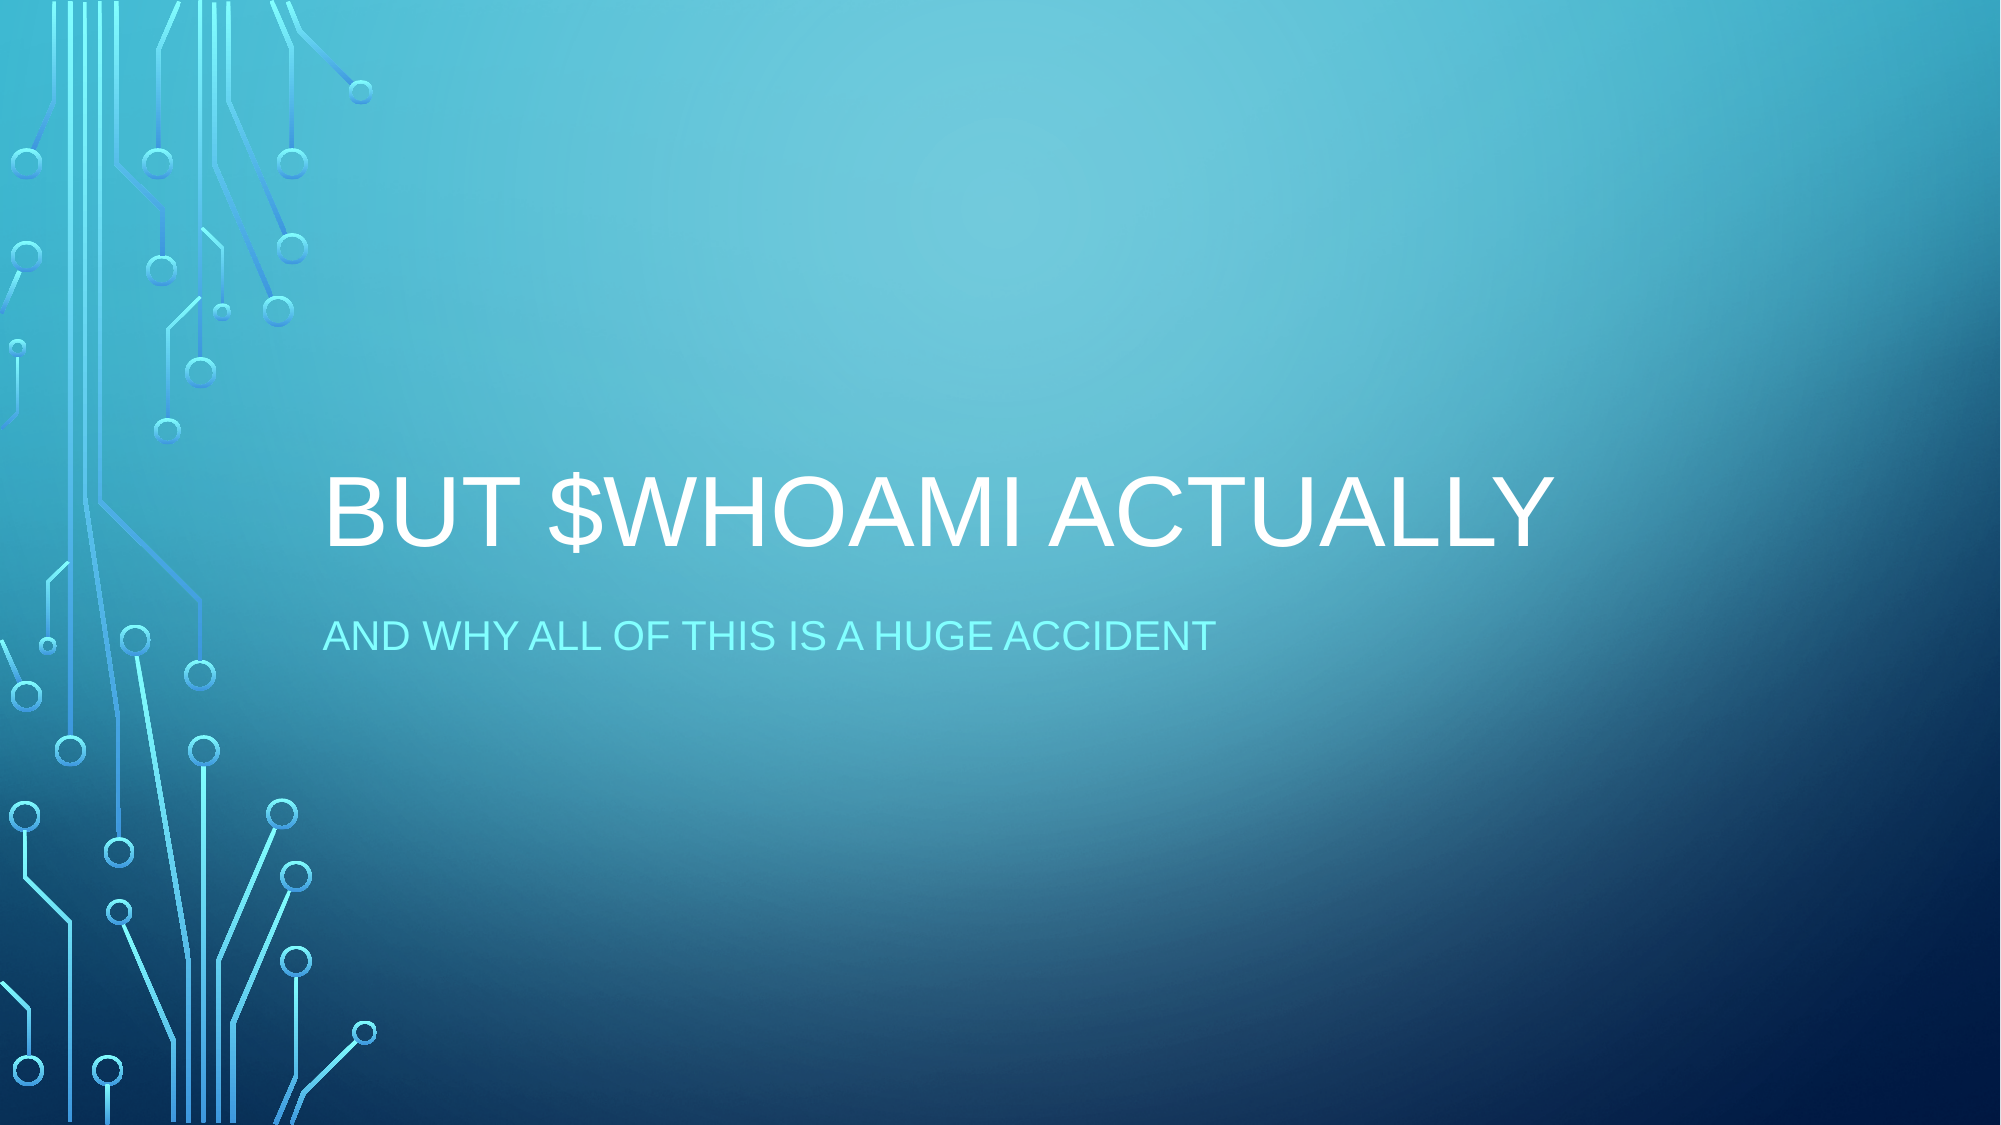

# But $whoami Actually
And why all of this is a huge accident